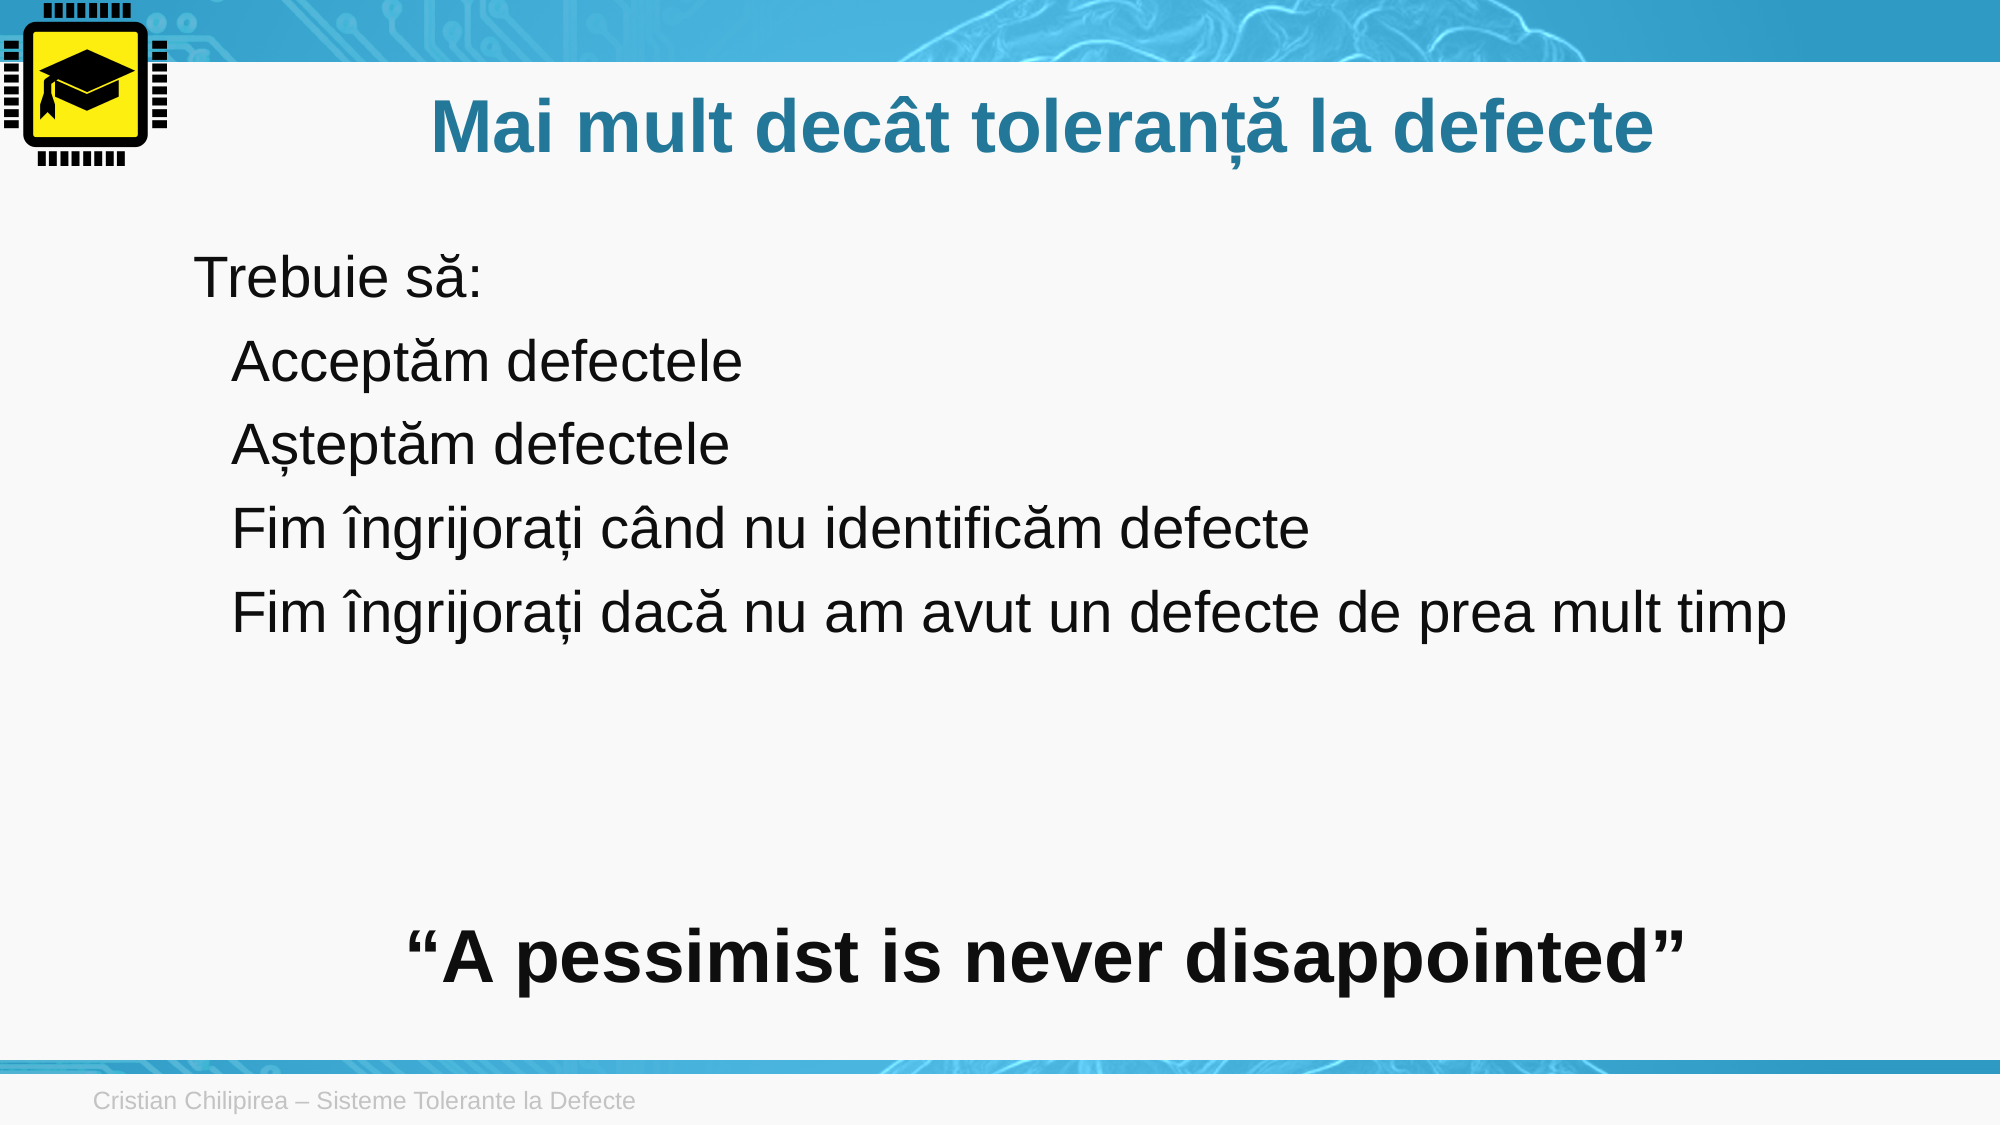

# Mai mult decât toleranță la defecte
Trebuie să:
Acceptăm defectele
Așteptăm defectele
Fim îngrijorați când nu identificăm defecte
Fim îngrijorați dacă nu am avut un defecte de prea mult timp

“A pessimist is never disappointed”
Cristian Chilipirea – Sisteme Tolerante la Defecte